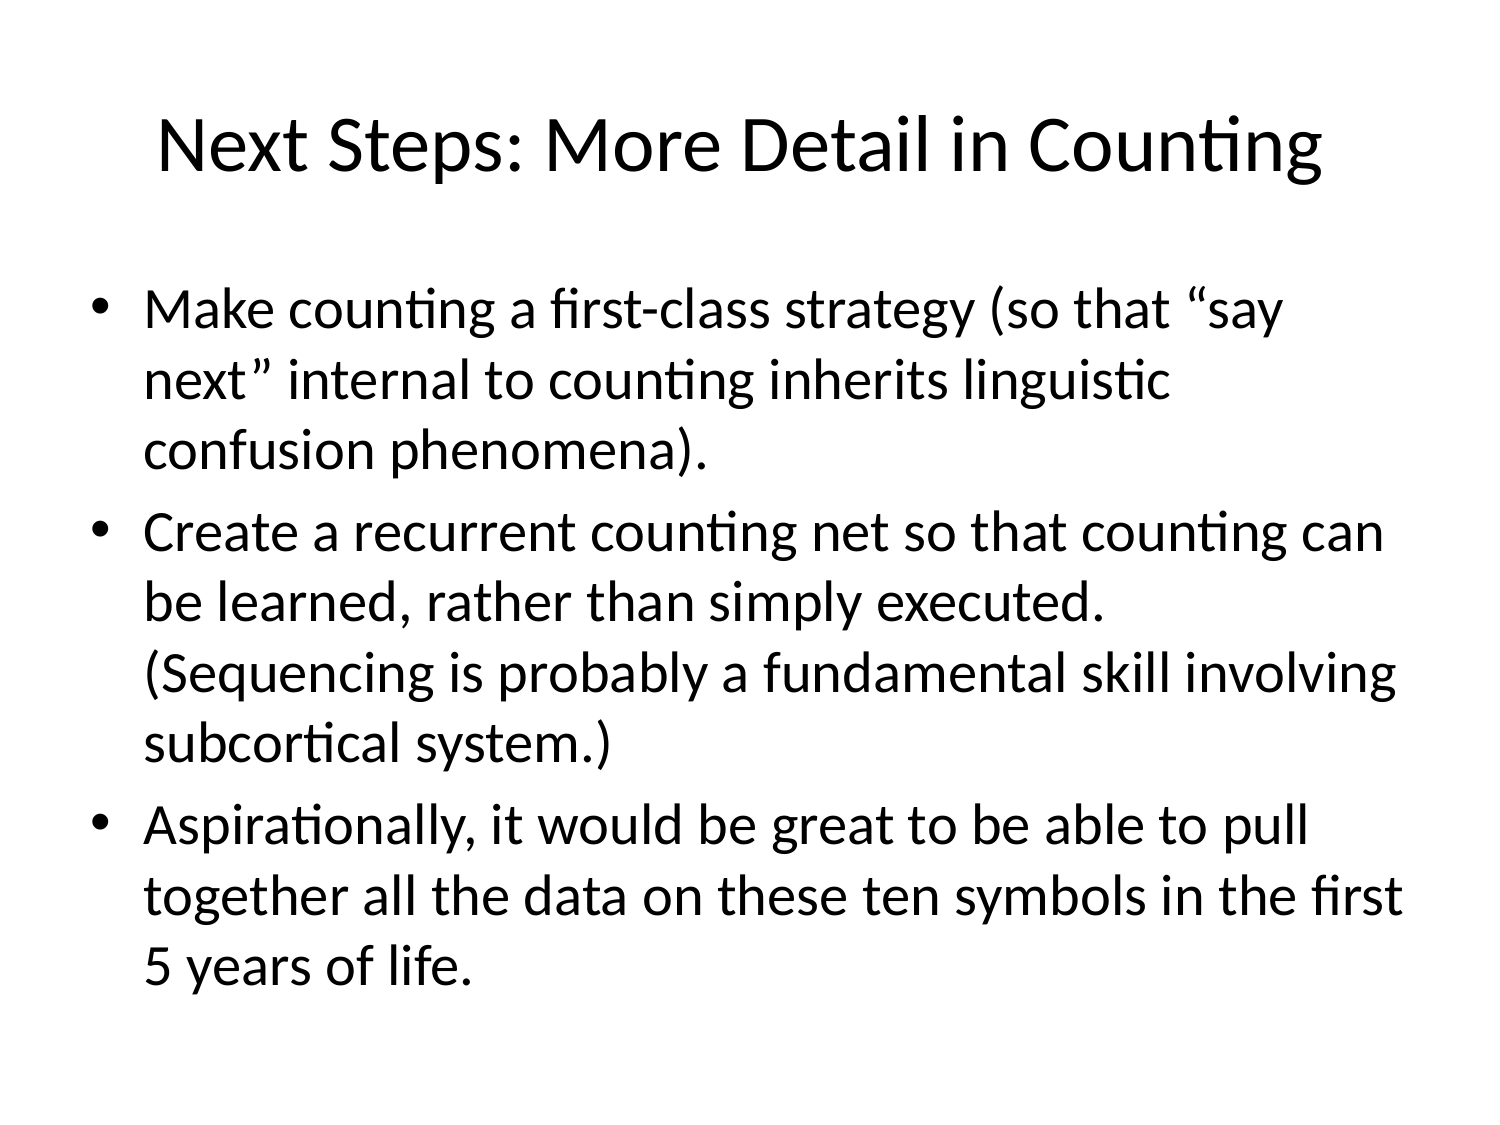

# Next Steps: More Detail in Counting
Make counting a first-class strategy (so that “say next” internal to counting inherits linguistic confusion phenomena).
Create a recurrent counting net so that counting can be learned, rather than simply executed. (Sequencing is probably a fundamental skill involving subcortical system.)
Aspirationally, it would be great to be able to pull together all the data on these ten symbols in the first 5 years of life.